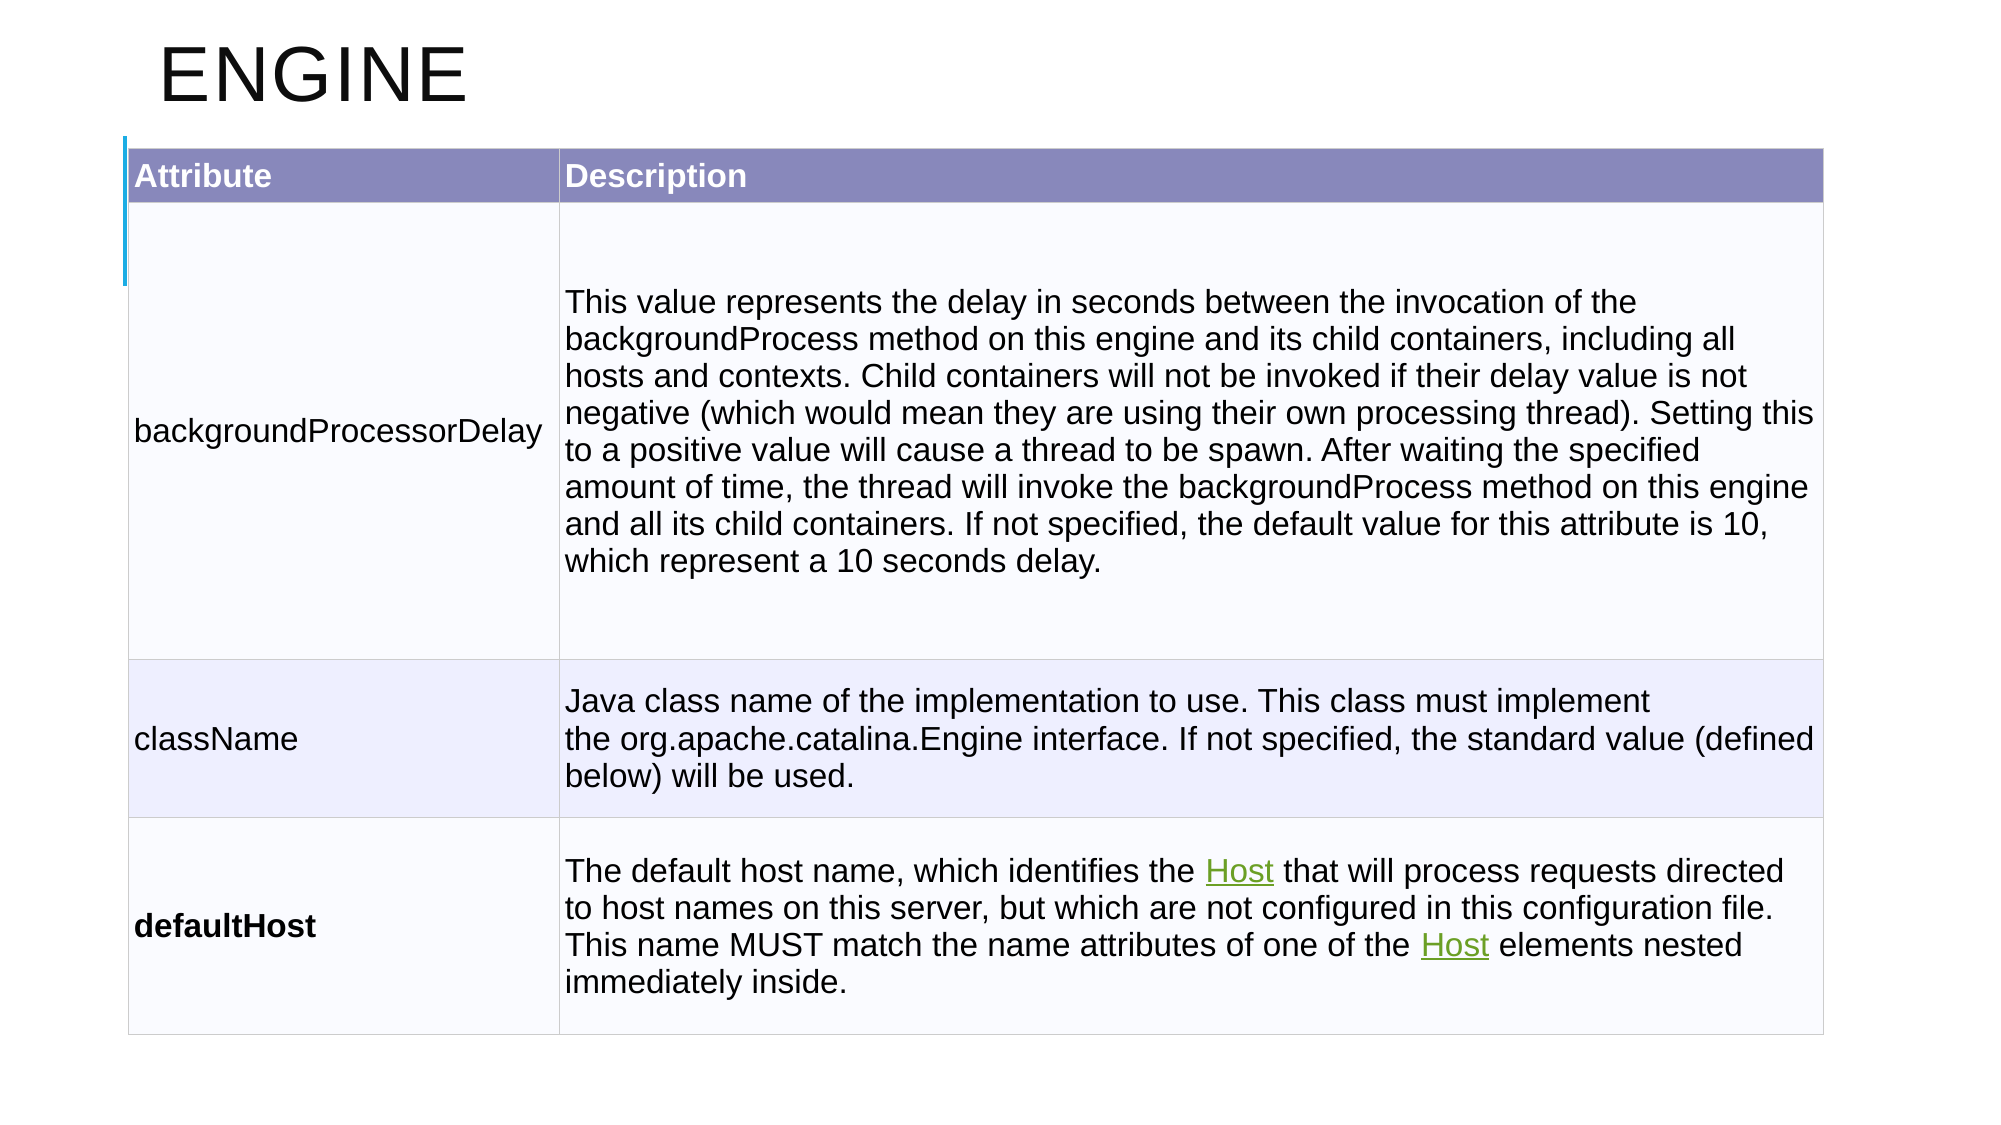

# Engine
| Attribute | Description |
| --- | --- |
| backgroundProcessorDelay | This value represents the delay in seconds between the invocation of the backgroundProcess method on this engine and its child containers, including all hosts and contexts. Child containers will not be invoked if their delay value is not negative (which would mean they are using their own processing thread). Setting this to a positive value will cause a thread to be spawn. After waiting the specified amount of time, the thread will invoke the backgroundProcess method on this engine and all its child containers. If not specified, the default value for this attribute is 10, which represent a 10 seconds delay. |
| className | Java class name of the implementation to use. This class must implement the org.apache.catalina.Engine interface. If not specified, the standard value (defined below) will be used. |
| defaultHost | The default host name, which identifies the Host that will process requests directed to host names on this server, but which are not configured in this configuration file. This name MUST match the name attributes of one of the Host elements nested immediately inside. |